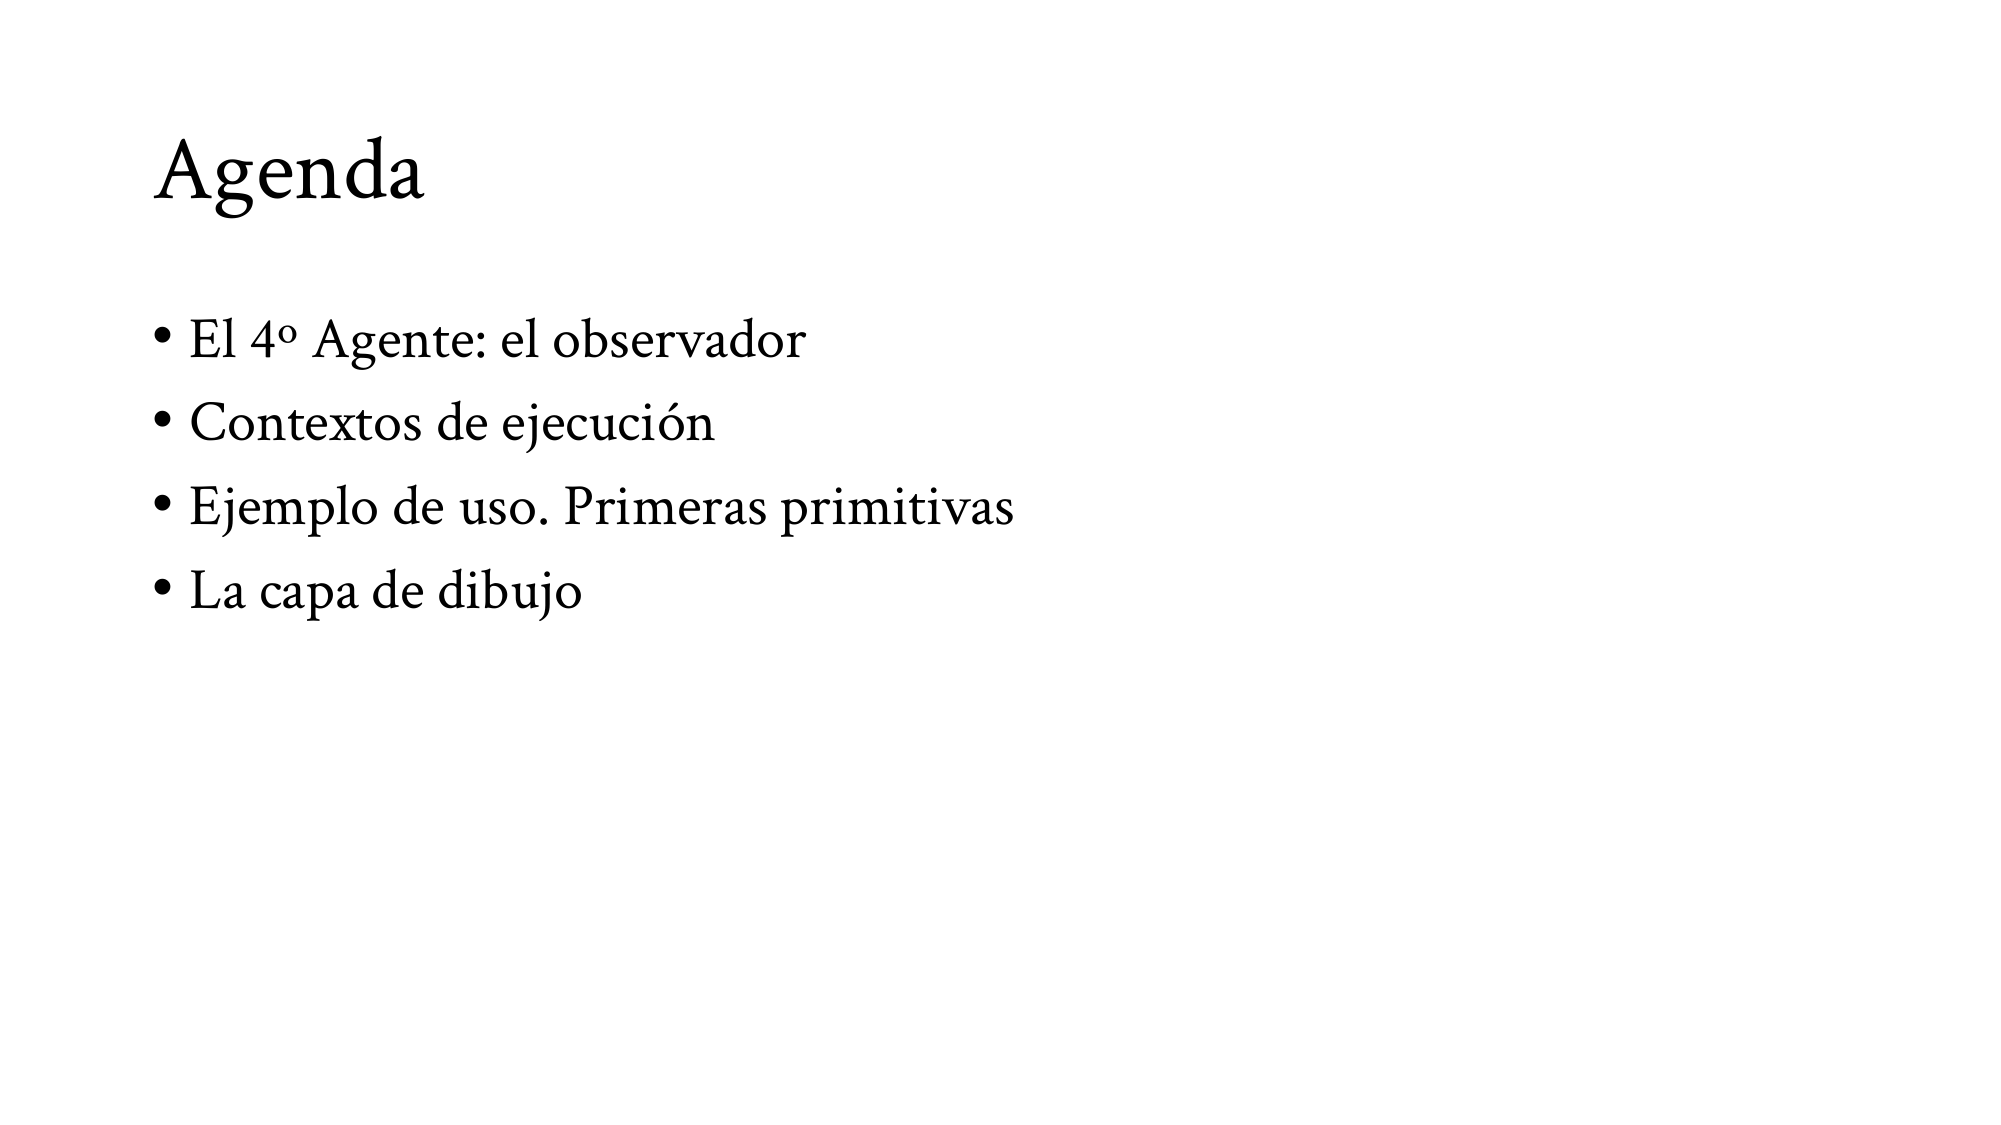

# Agenda
El 4º Agente: el observador
Contextos de ejecución
Ejemplo de uso. Primeras primitivas
La capa de dibujo